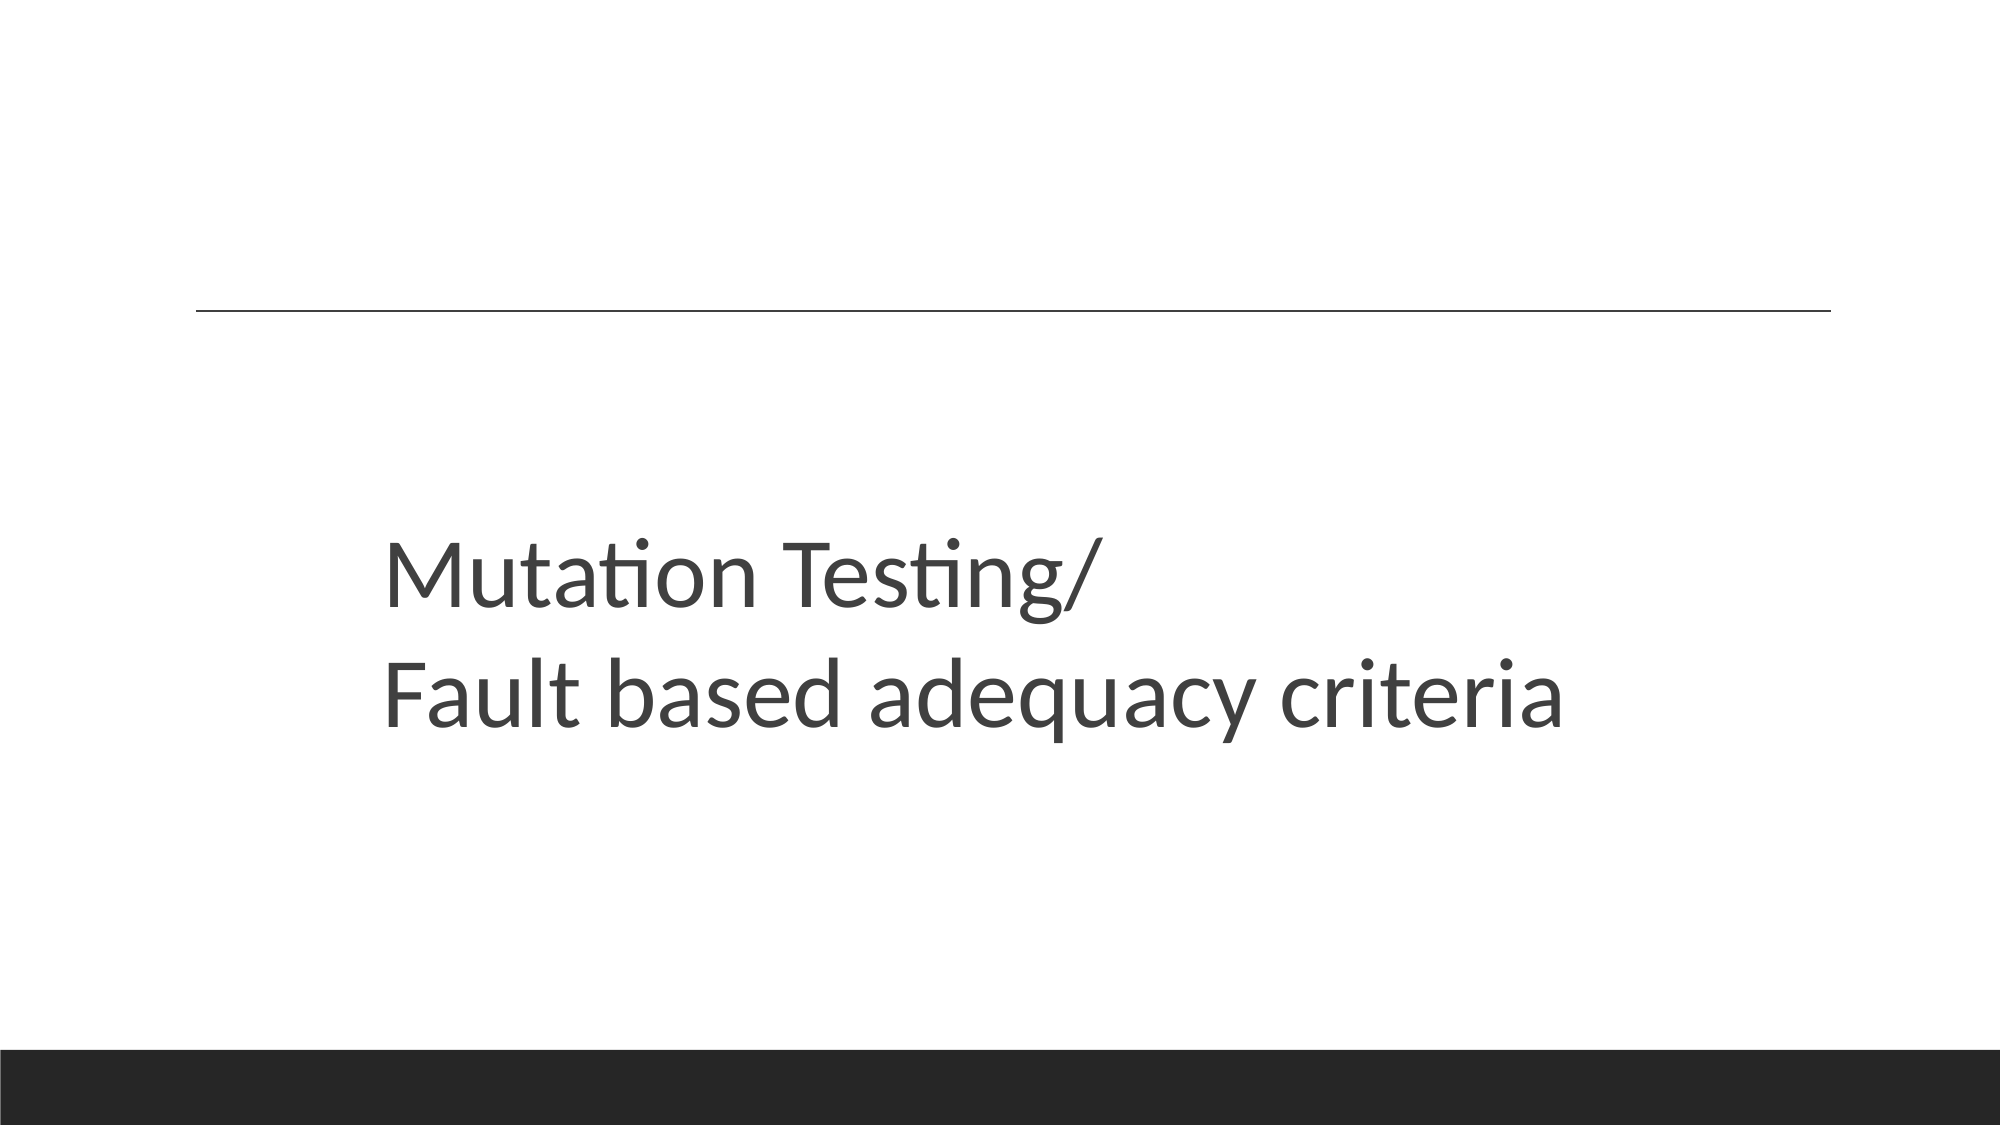

# Mutation Testing/ Fault based adequacy criteria